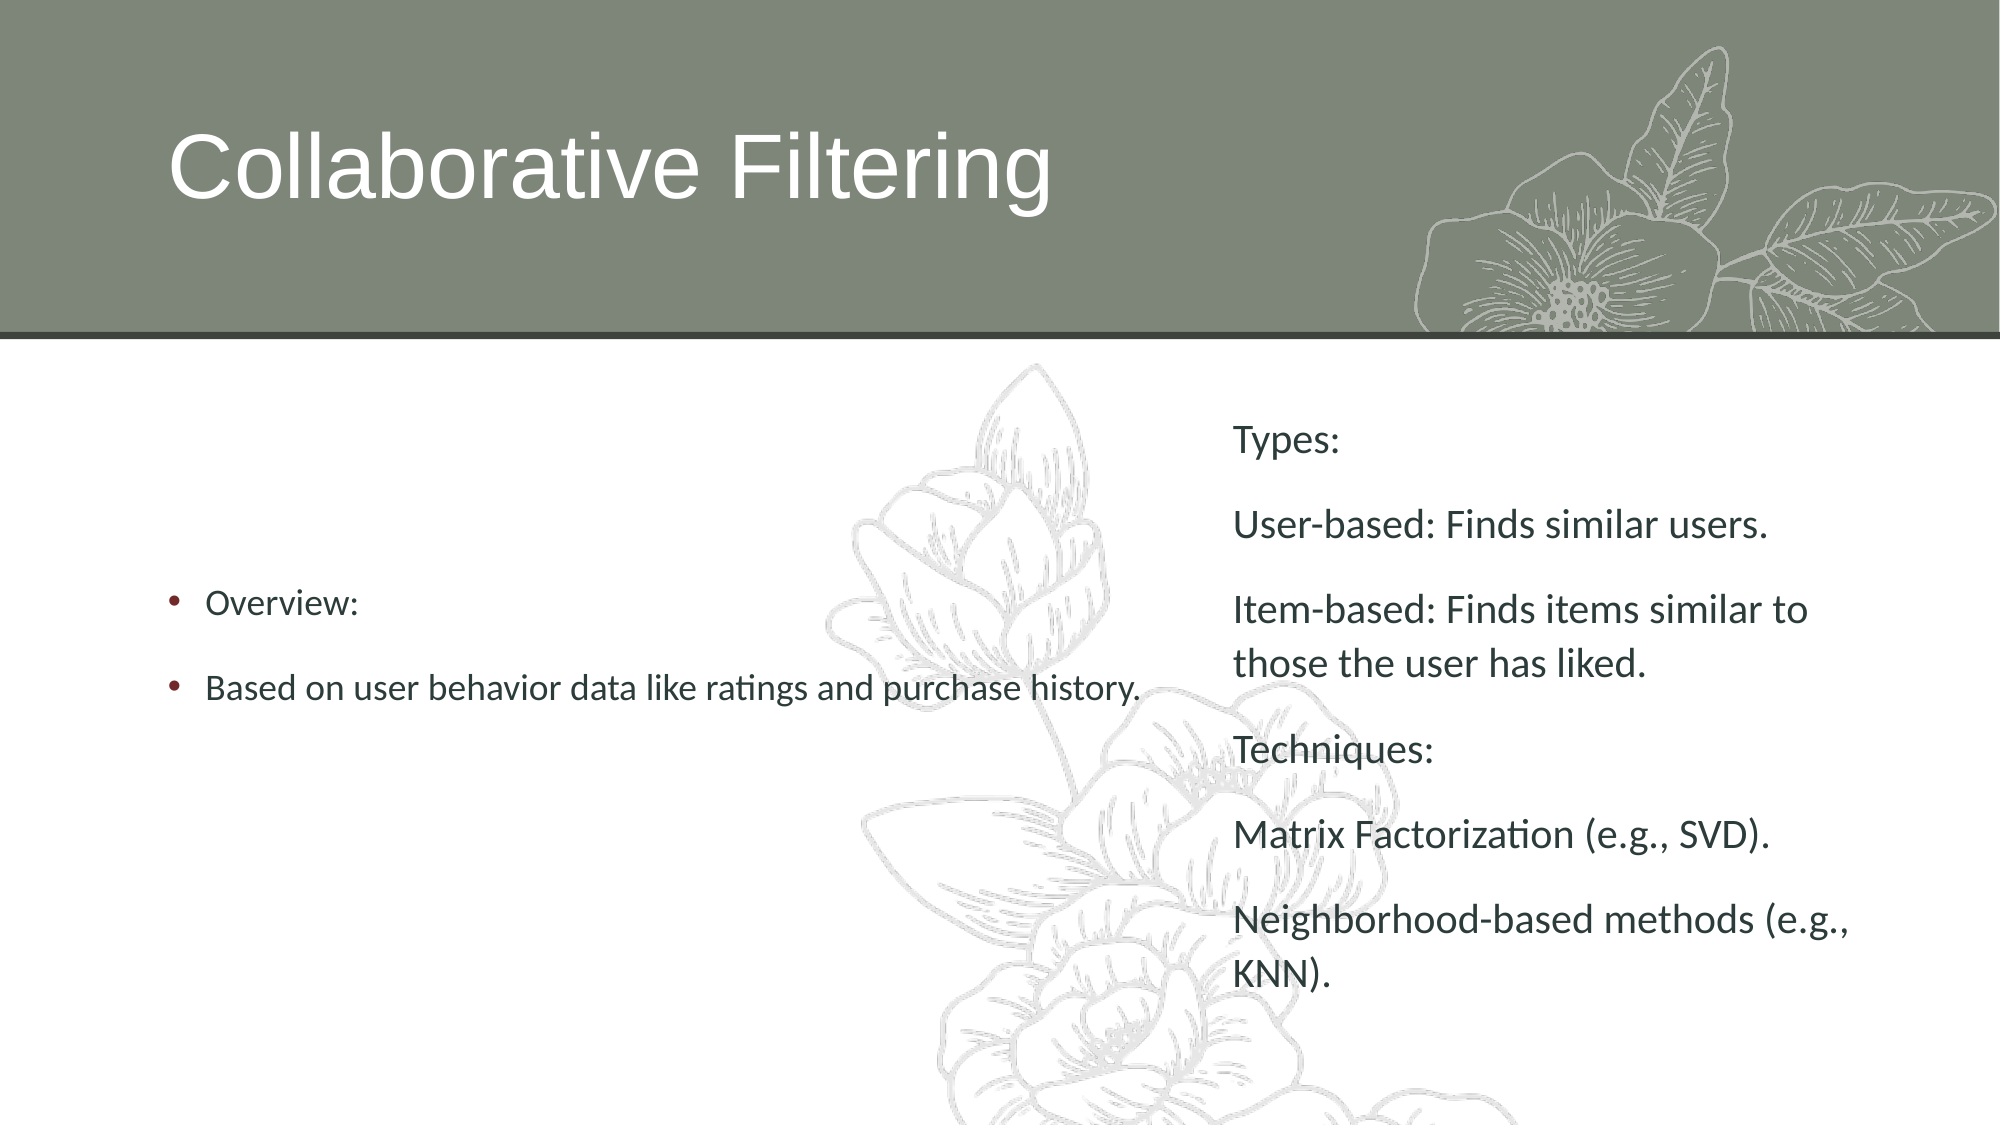

# Collaborative Filtering

Overview:
Based on user behavior data like ratings and purchase history.
Types:
User-based: Finds similar users.
Item-based: Finds items similar to those the user has liked.
Techniques:
Matrix Factorization (e.g., SVD).
Neighborhood-based methods (e.g., KNN).

10